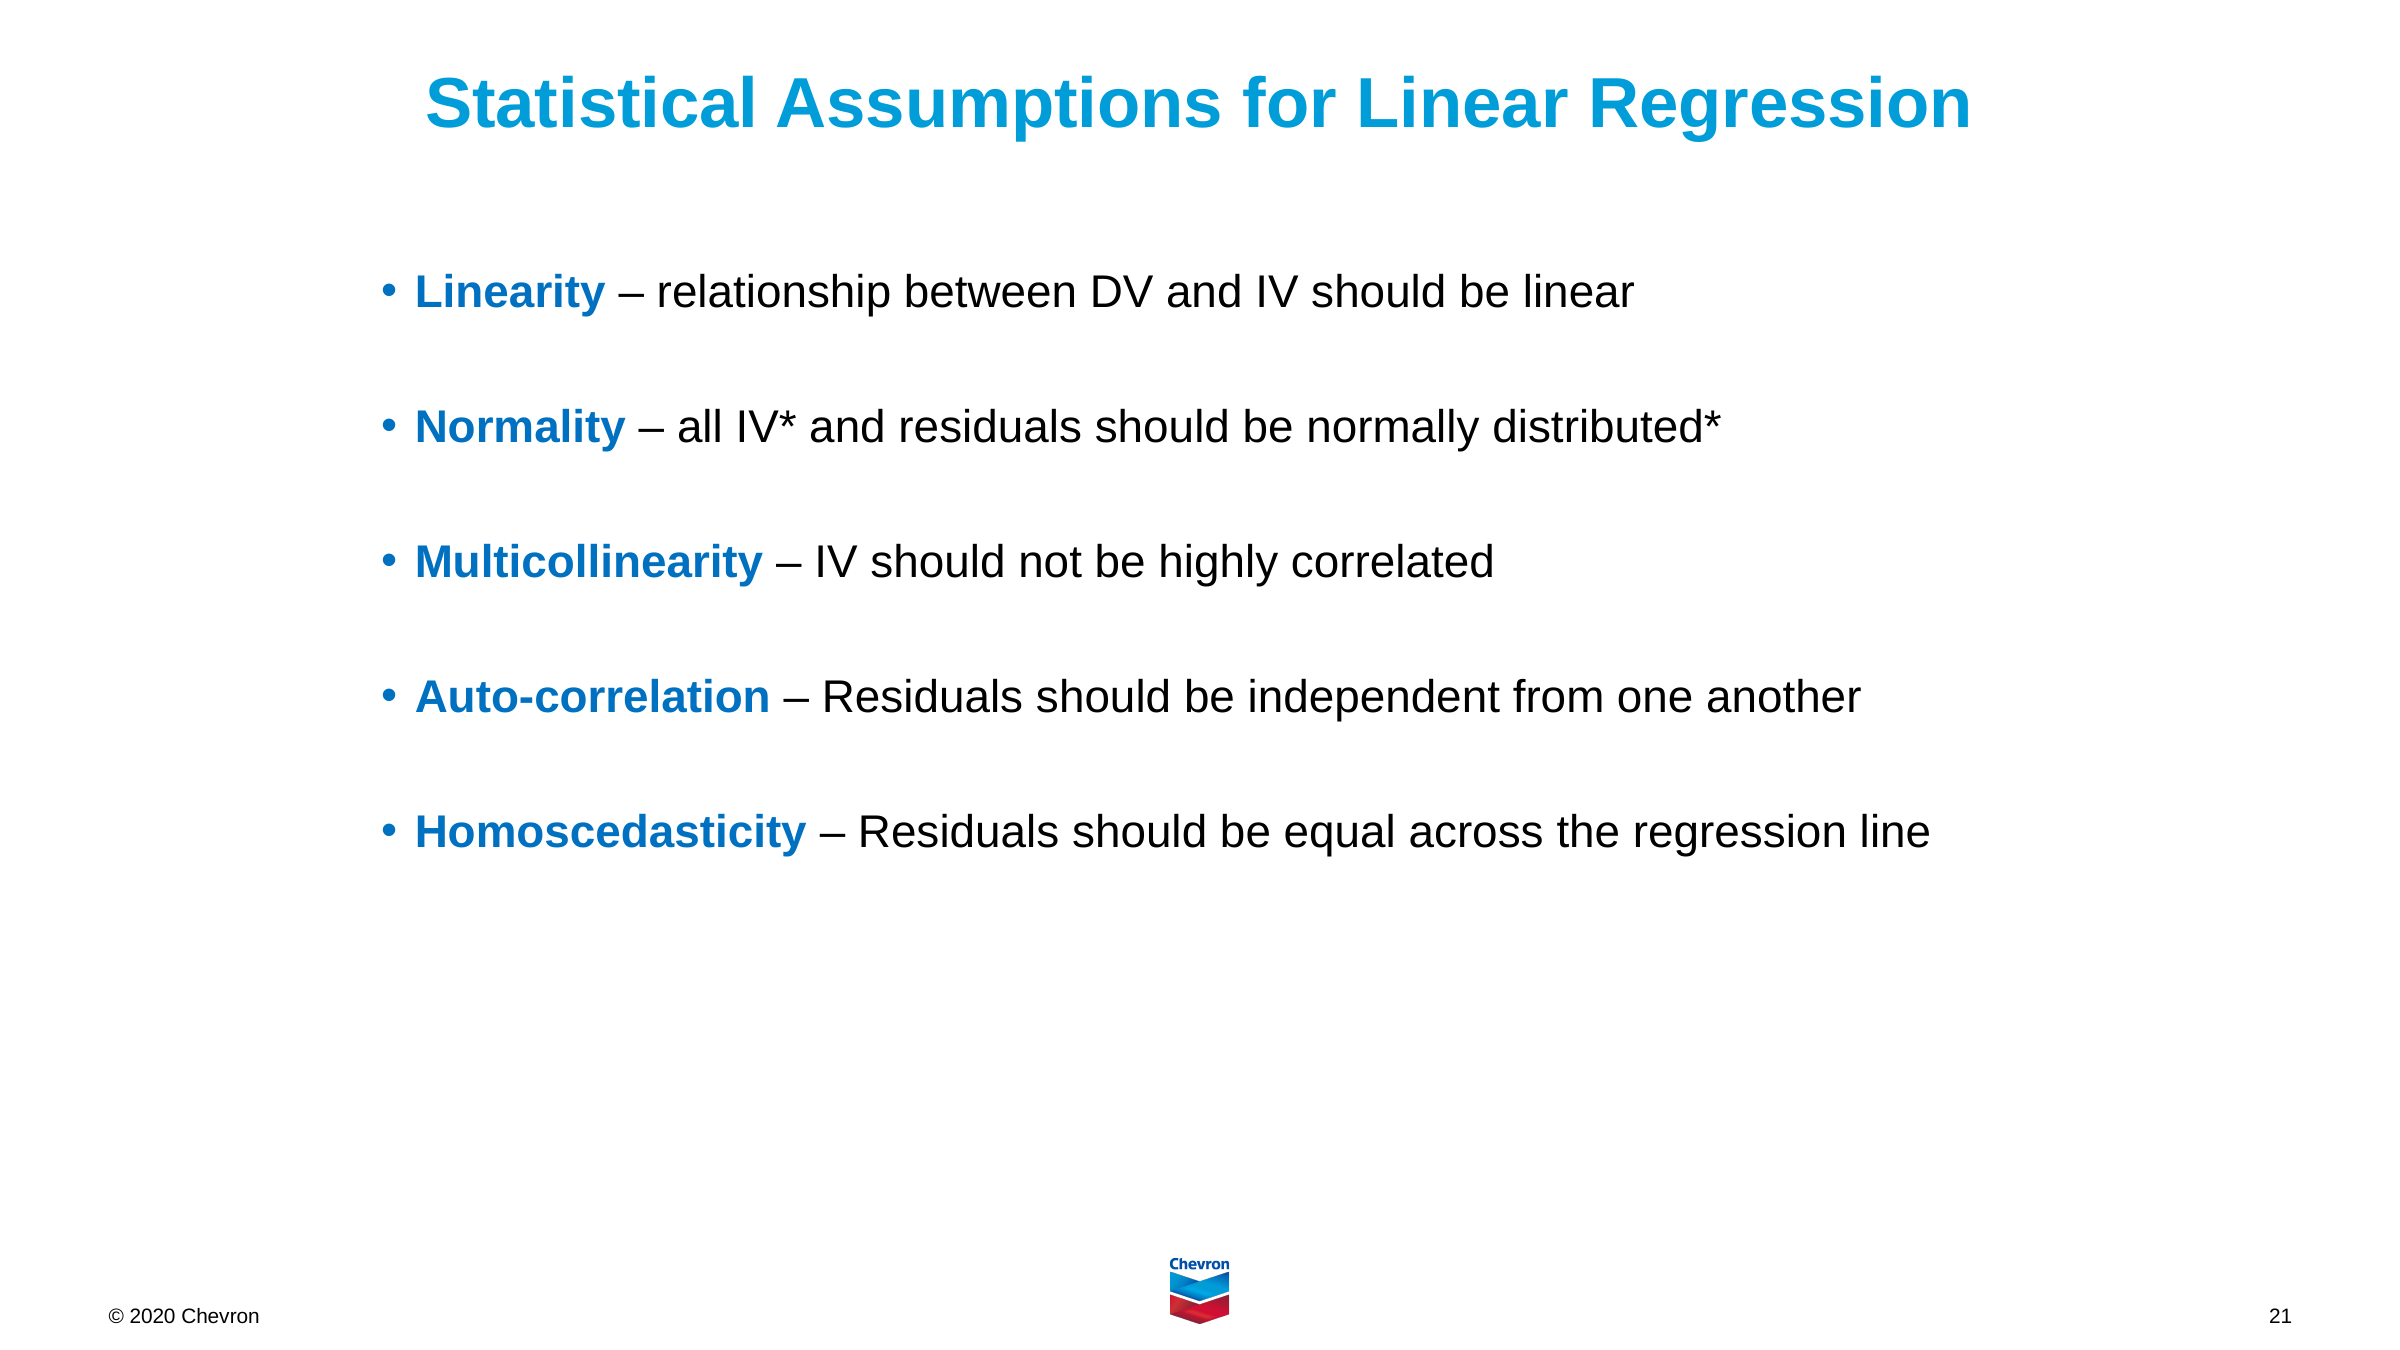

# Statistical Assumptions for Linear Regression
Linearity – relationship between DV and IV should be linear

Normality – all IV* and residuals should be normally distributed*

Multicollinearity – IV should not be highly correlated

Auto-correlation – Residuals should be independent from one another

Homoscedasticity – Residuals should be equal across the regression line